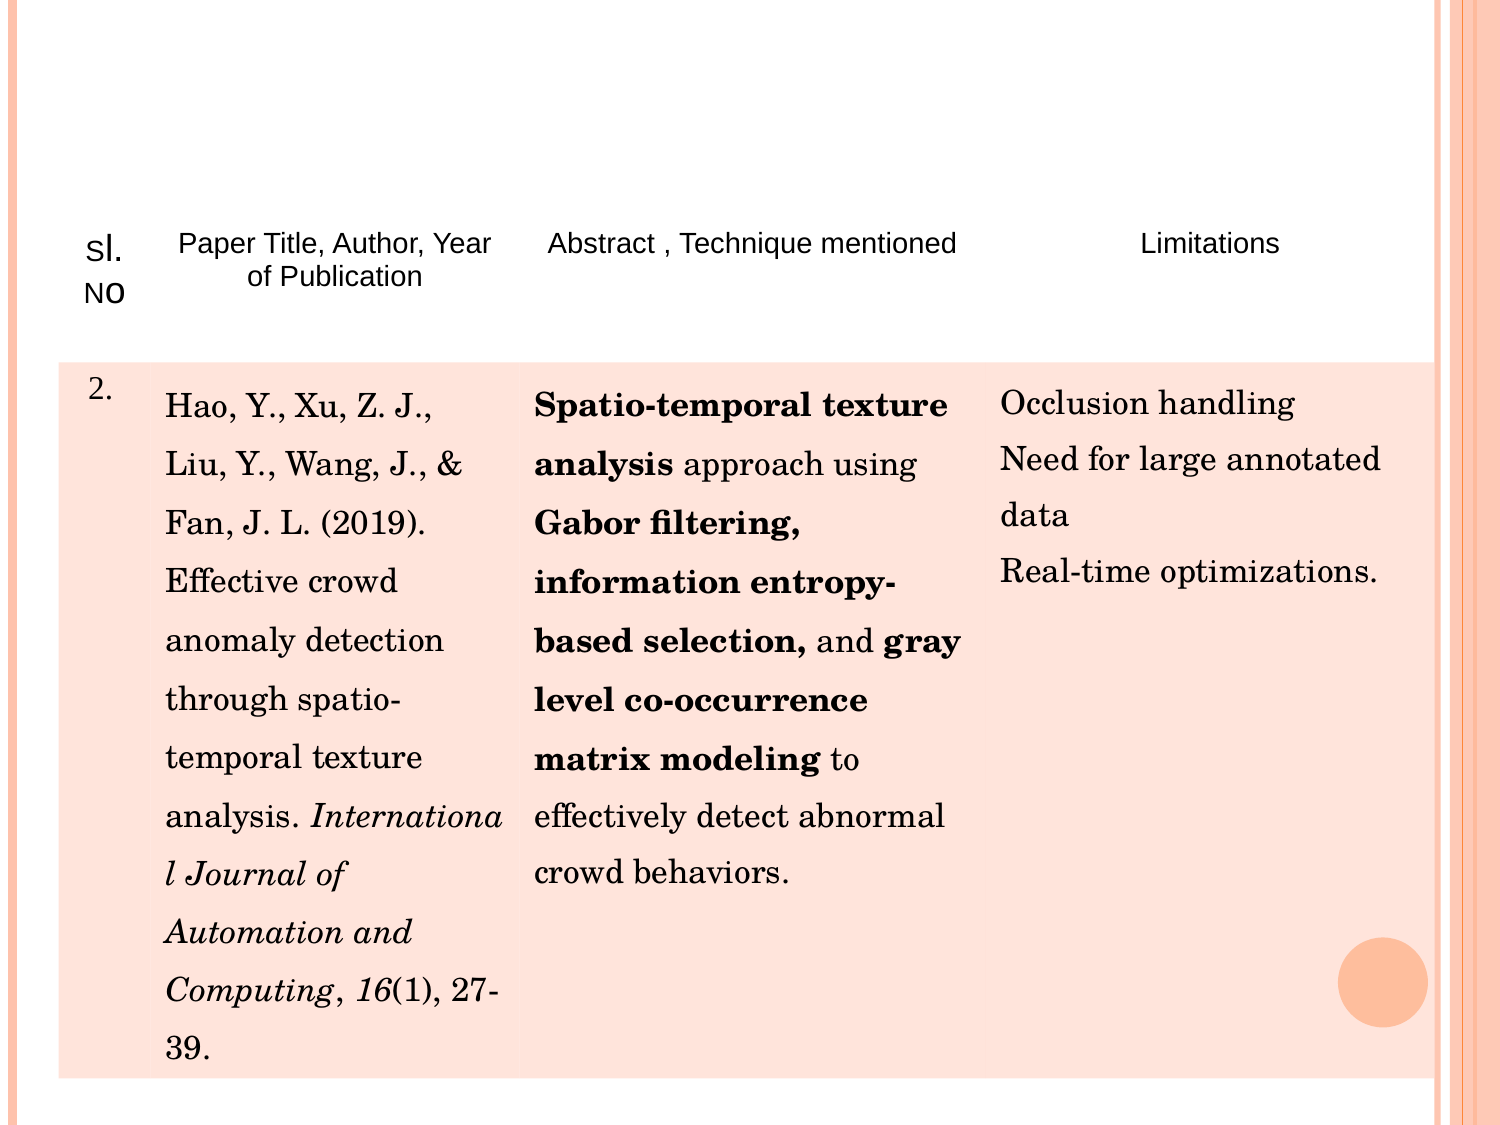

| Sl. No | Paper Title, Author, Year of Publication | Abstract , Technique mentioned | Limitations |
| --- | --- | --- | --- |
| 2. | Hao, Y., Xu, Z. J., Liu, Y., Wang, J., & Fan, J. L. (2019). Effective crowd anomaly detection through spatio-temporal texture analysis. International Journal of Automation and Computing, 16(1), 27-39. | Spatio-temporal texture analysis approach using Gabor filtering, information entropy-based selection, and gray level co-occurrence matrix modeling to effectively detect abnormal crowd behaviors. | Occlusion handling Need for large annotated data Real-time optimizations. |